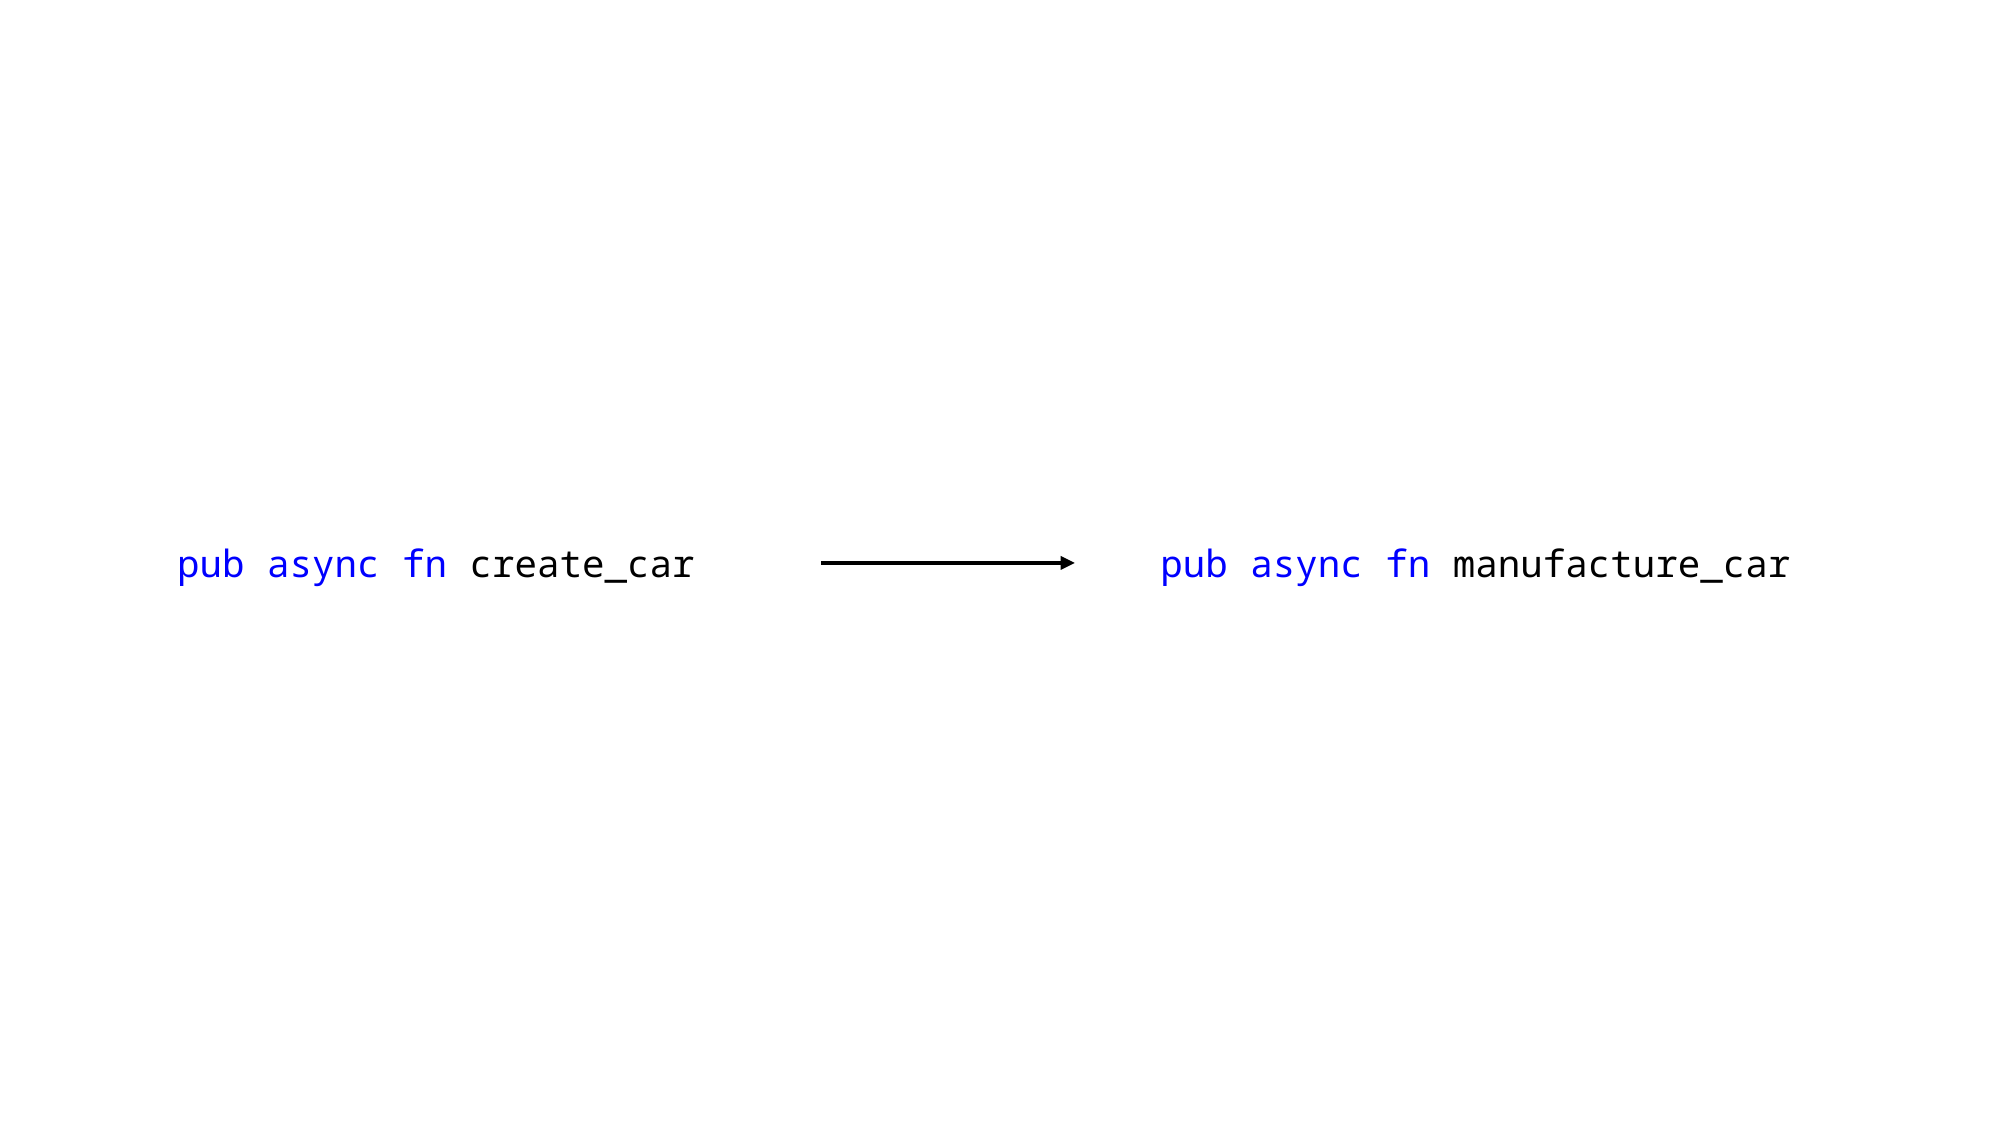

pub async fn create_car
pub async fn manufacture_car
Do not replace the developers, but empower them with solutions that make their life easier, and let them focus on the actual complex problems, instead of writing boilerplate for the next 40 years of their life